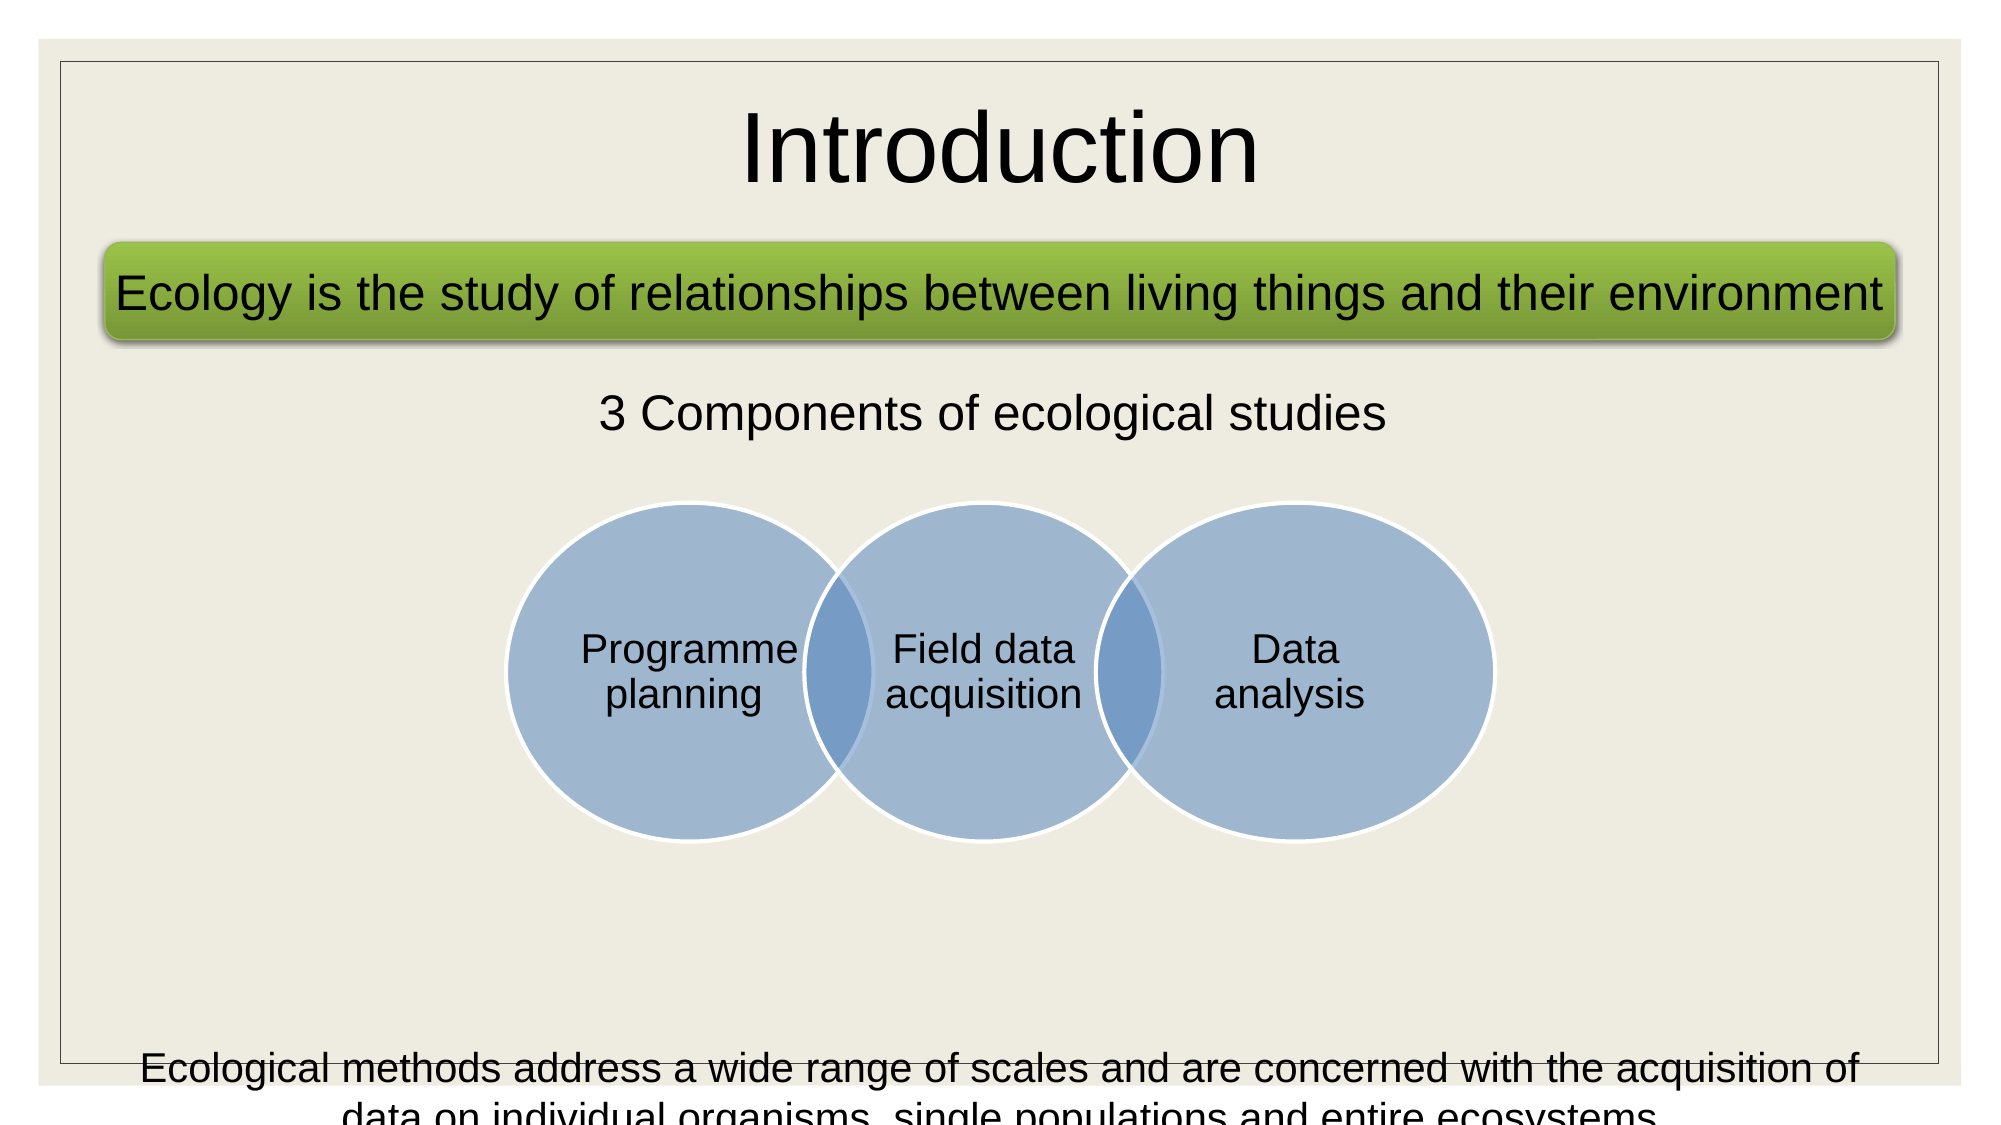

Introduction

Ecology is the study of relationships between living things and their environment

3 Components of ecological studies

Ecological methods address a wide range of scales and are concerned with the acquisition of data on individual organisms, single populations and entire ecosystems
Programme planning
Field data acquisition
Data analysis